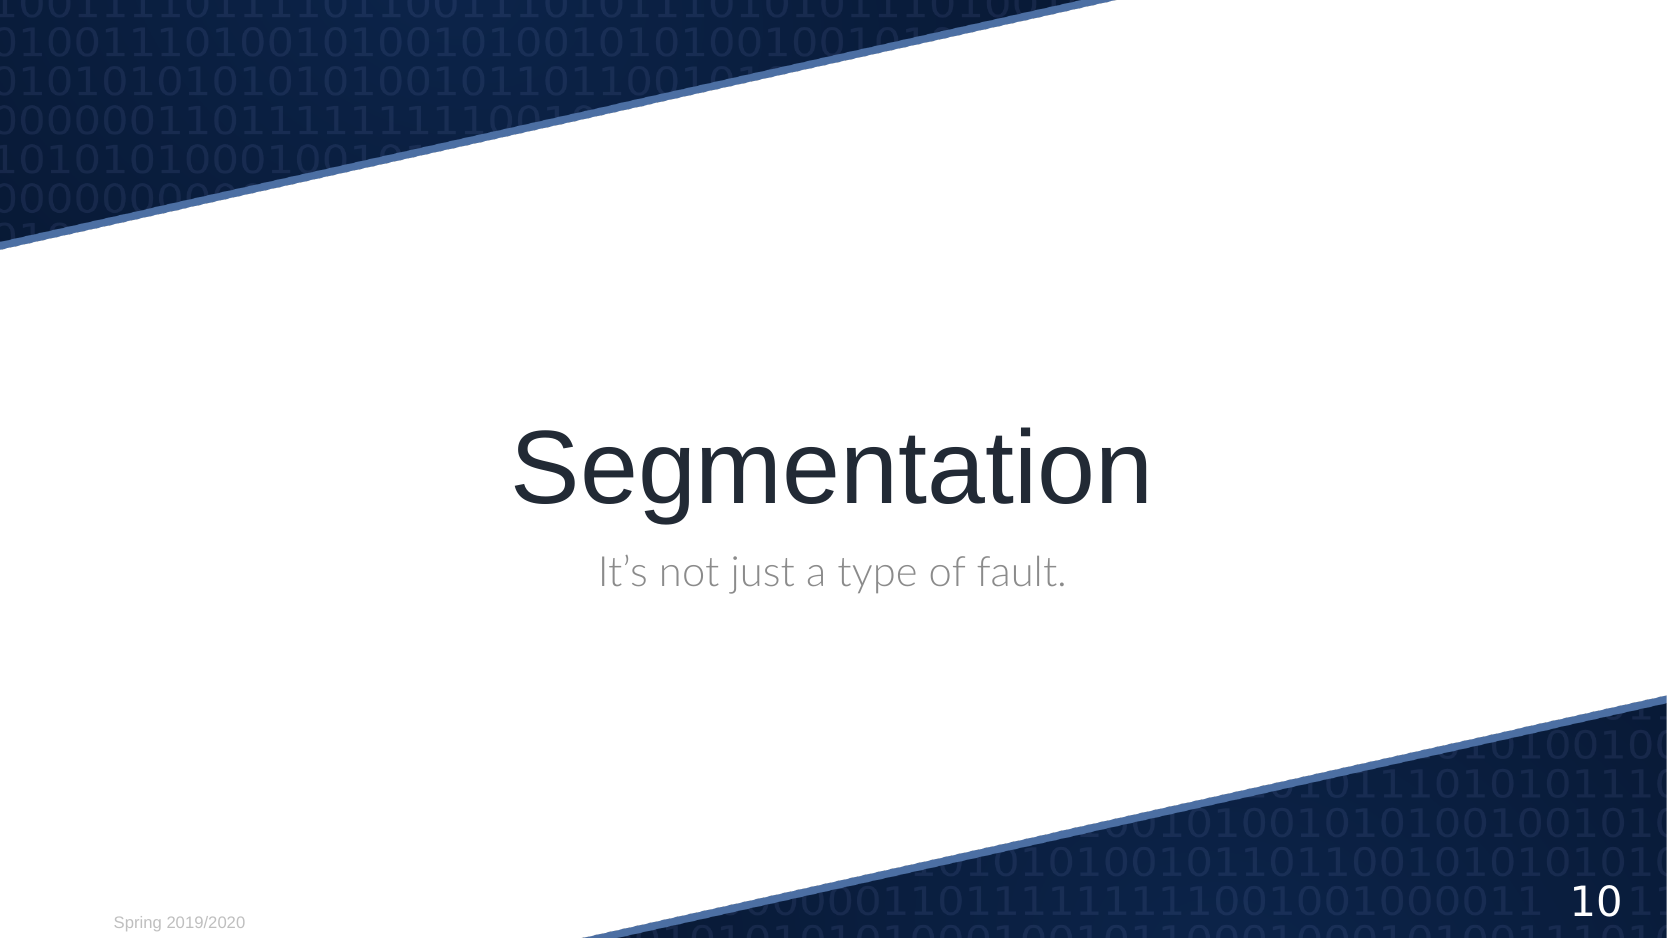

# Segmentation
It’s not just a type of fault.
10